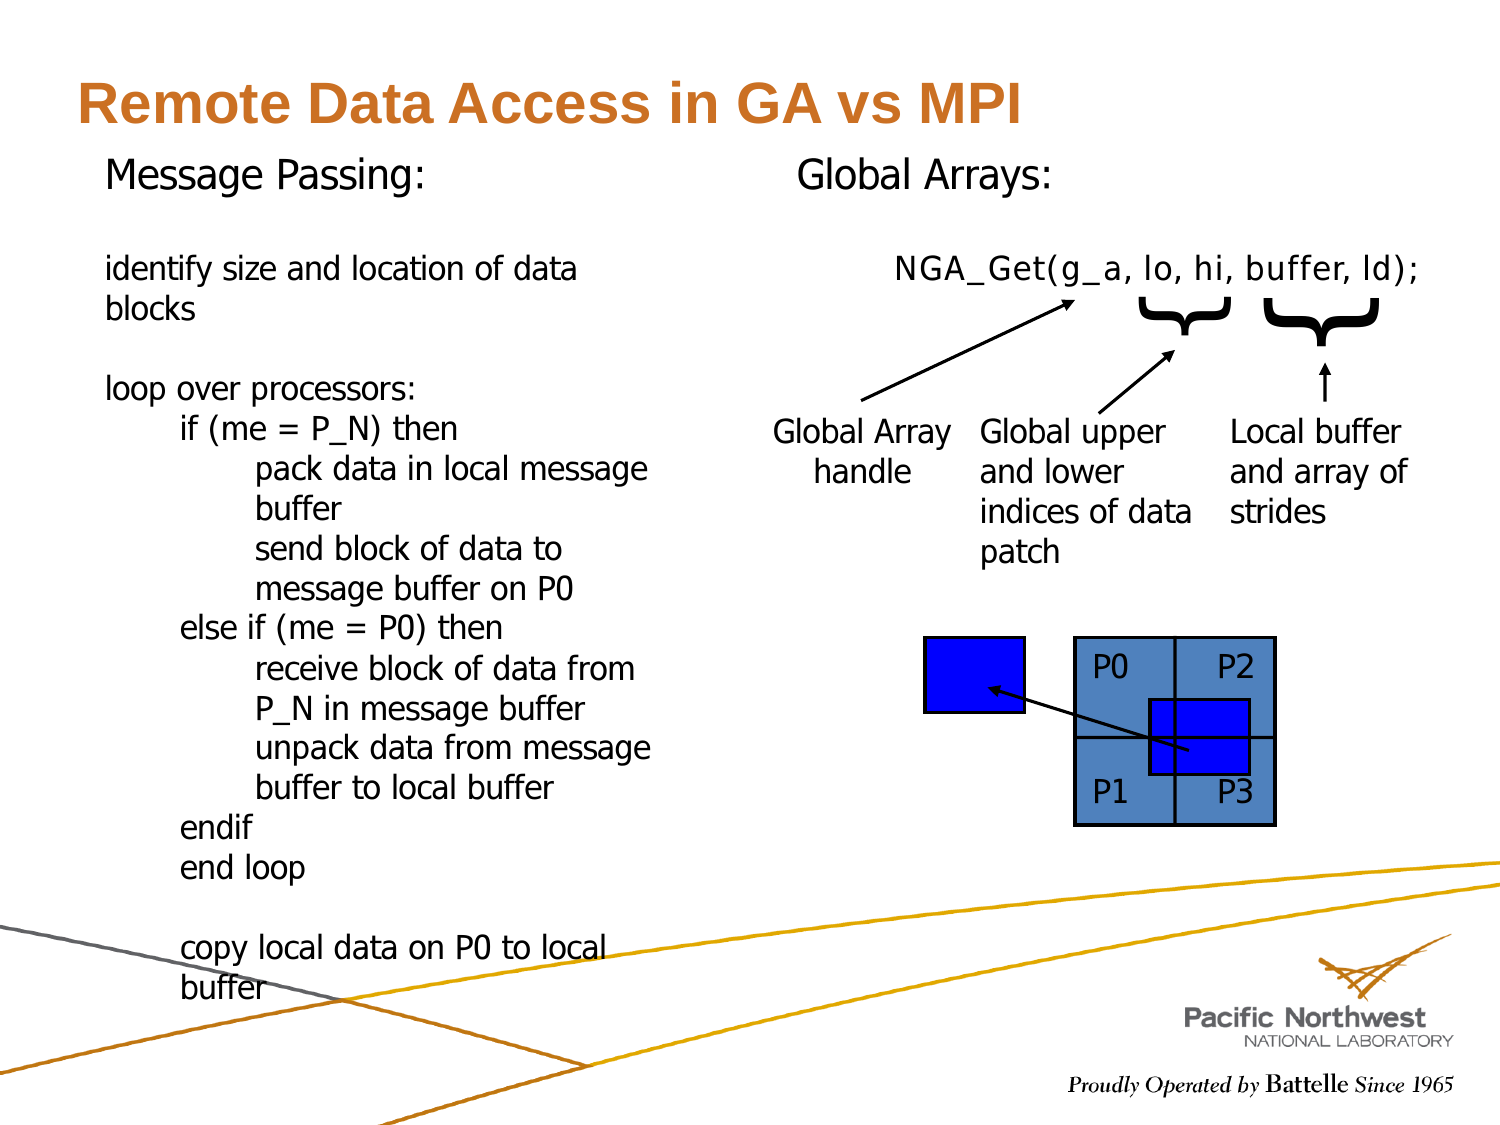

# Remote Data Access in GA vs MPI
Message Passing:

identify size and location of data blocks

loop over processors:
if (me = P_N) then
pack data in local message buffer
send block of data to message buffer on P0
else if (me = P0) then
receive block of data from P_N in message buffer
unpack data from message buffer to local buffer
endif
end loop

copy local data on P0 to local buffer
Global Arrays:

          NGA_Get(g_a, lo, hi, buffer, ld);
}
}

Global Array handle
Global upper and lower indices of data patch
Local buffer and array of strides
P0
P2

P1
P3